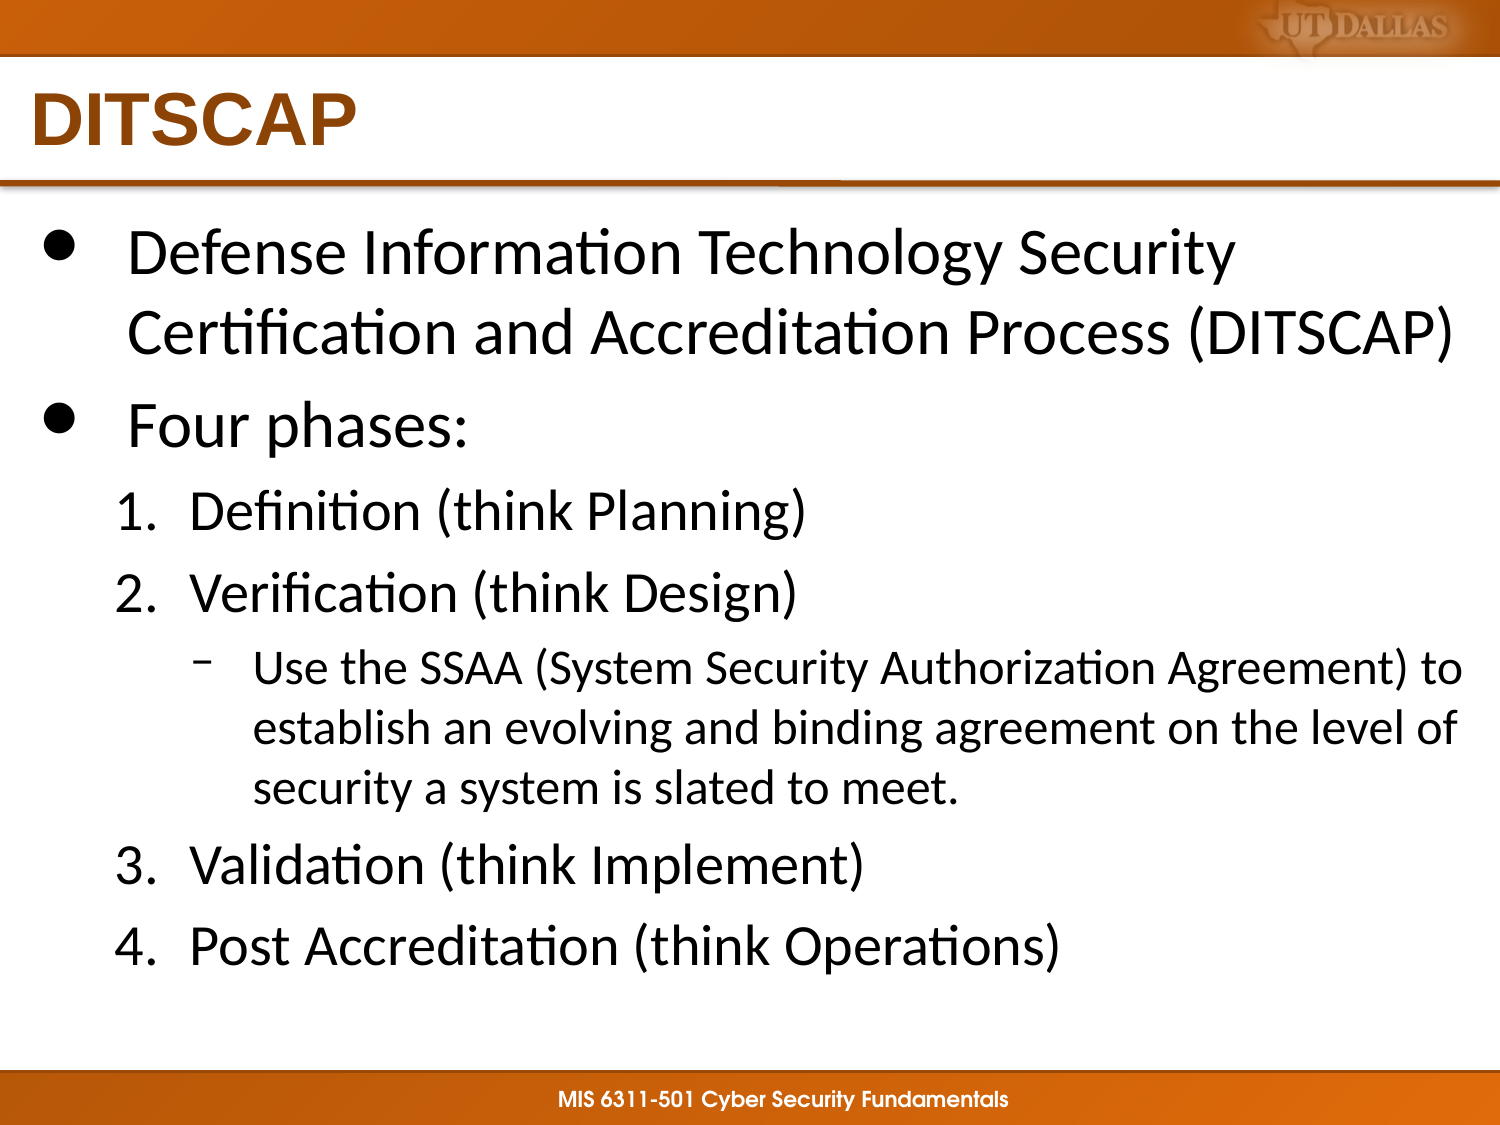

# DITSCAP
Defense Information Technology Security Certification and Accreditation Process (DITSCAP)
Four phases:
Definition (think Planning)
Verification (think Design)
Use the SSAA (System Security Authorization Agreement) to establish an evolving and binding agreement on the level of security a system is slated to meet.
Validation (think Implement)
Post Accreditation (think Operations)